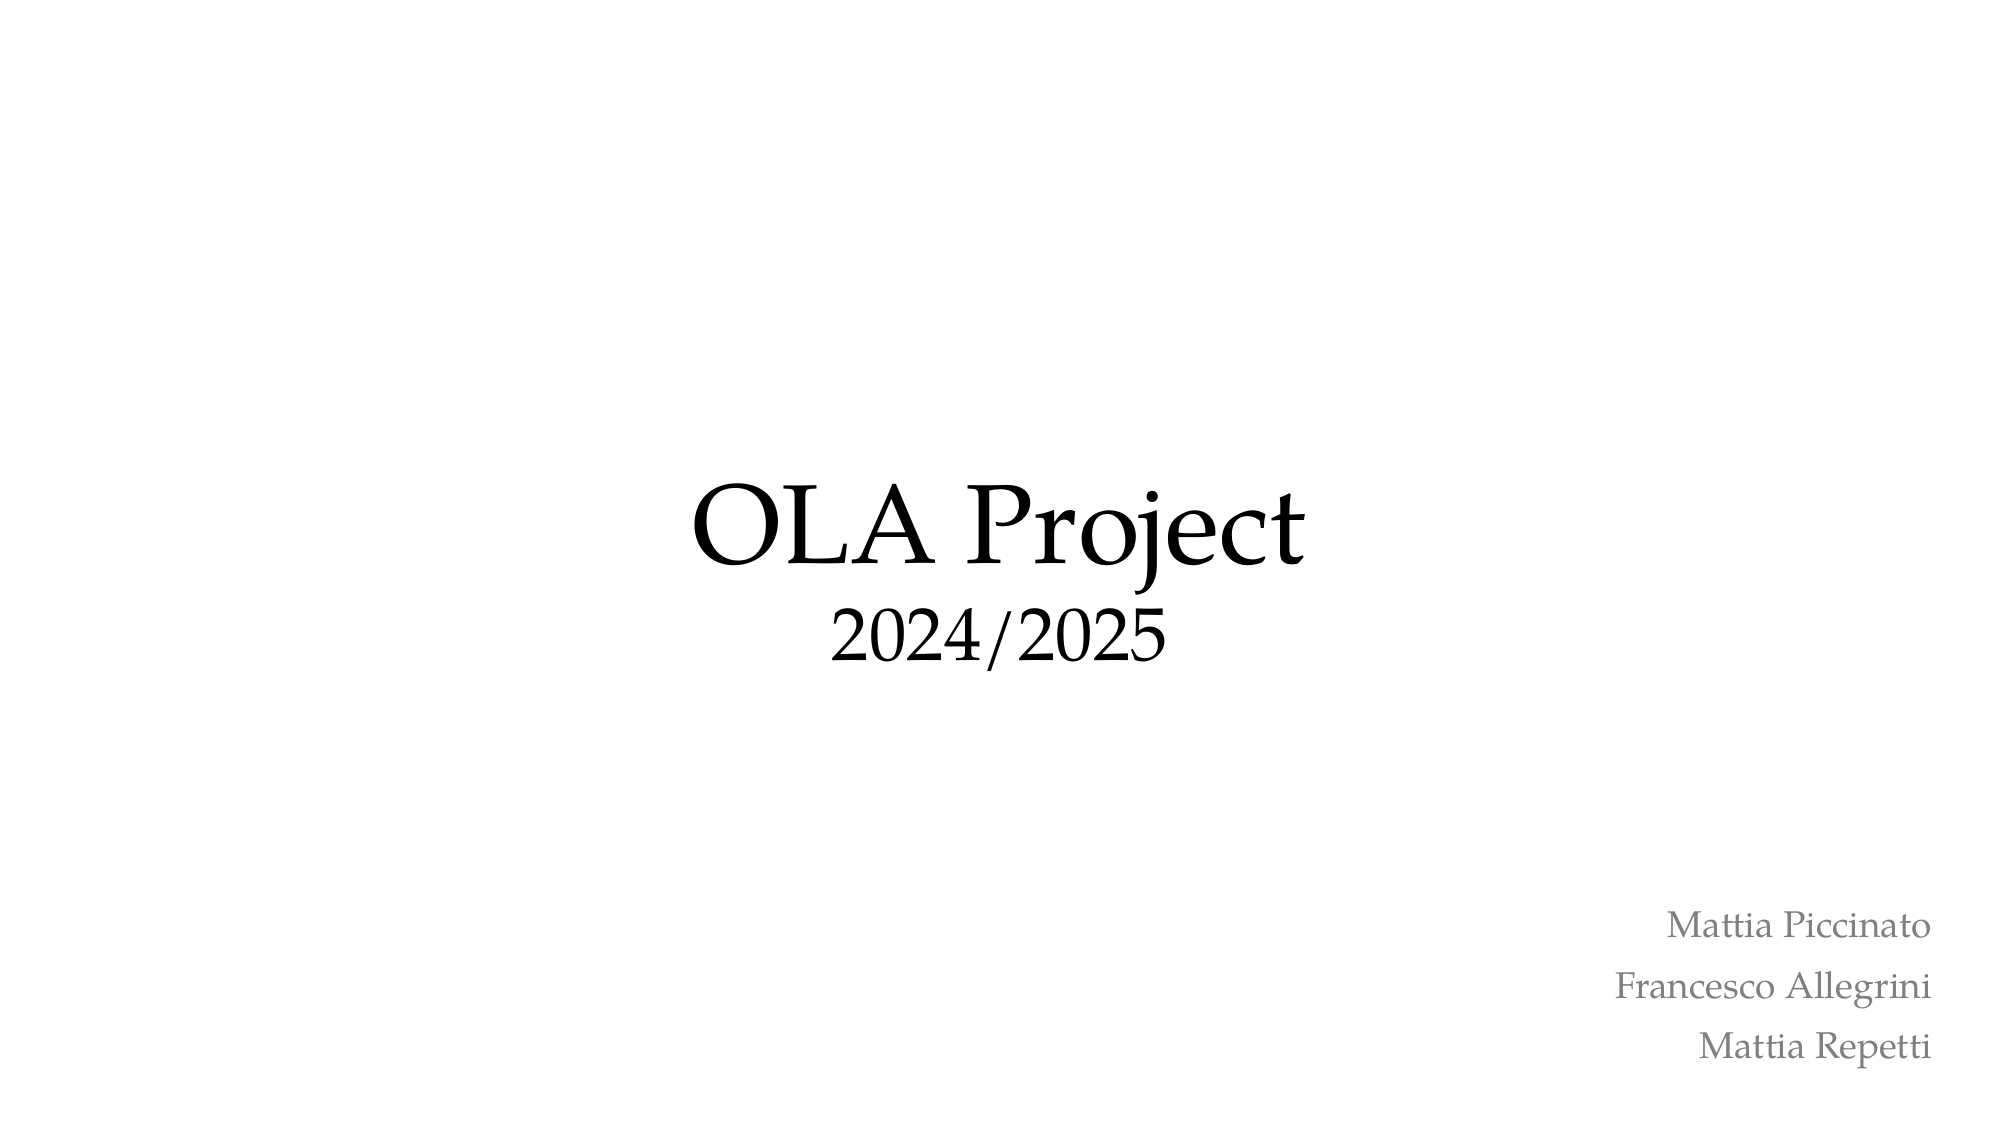

# OLA Project 2024/2025
Mattia Piccinato
Francesco Allegrini
Mattia Repetti